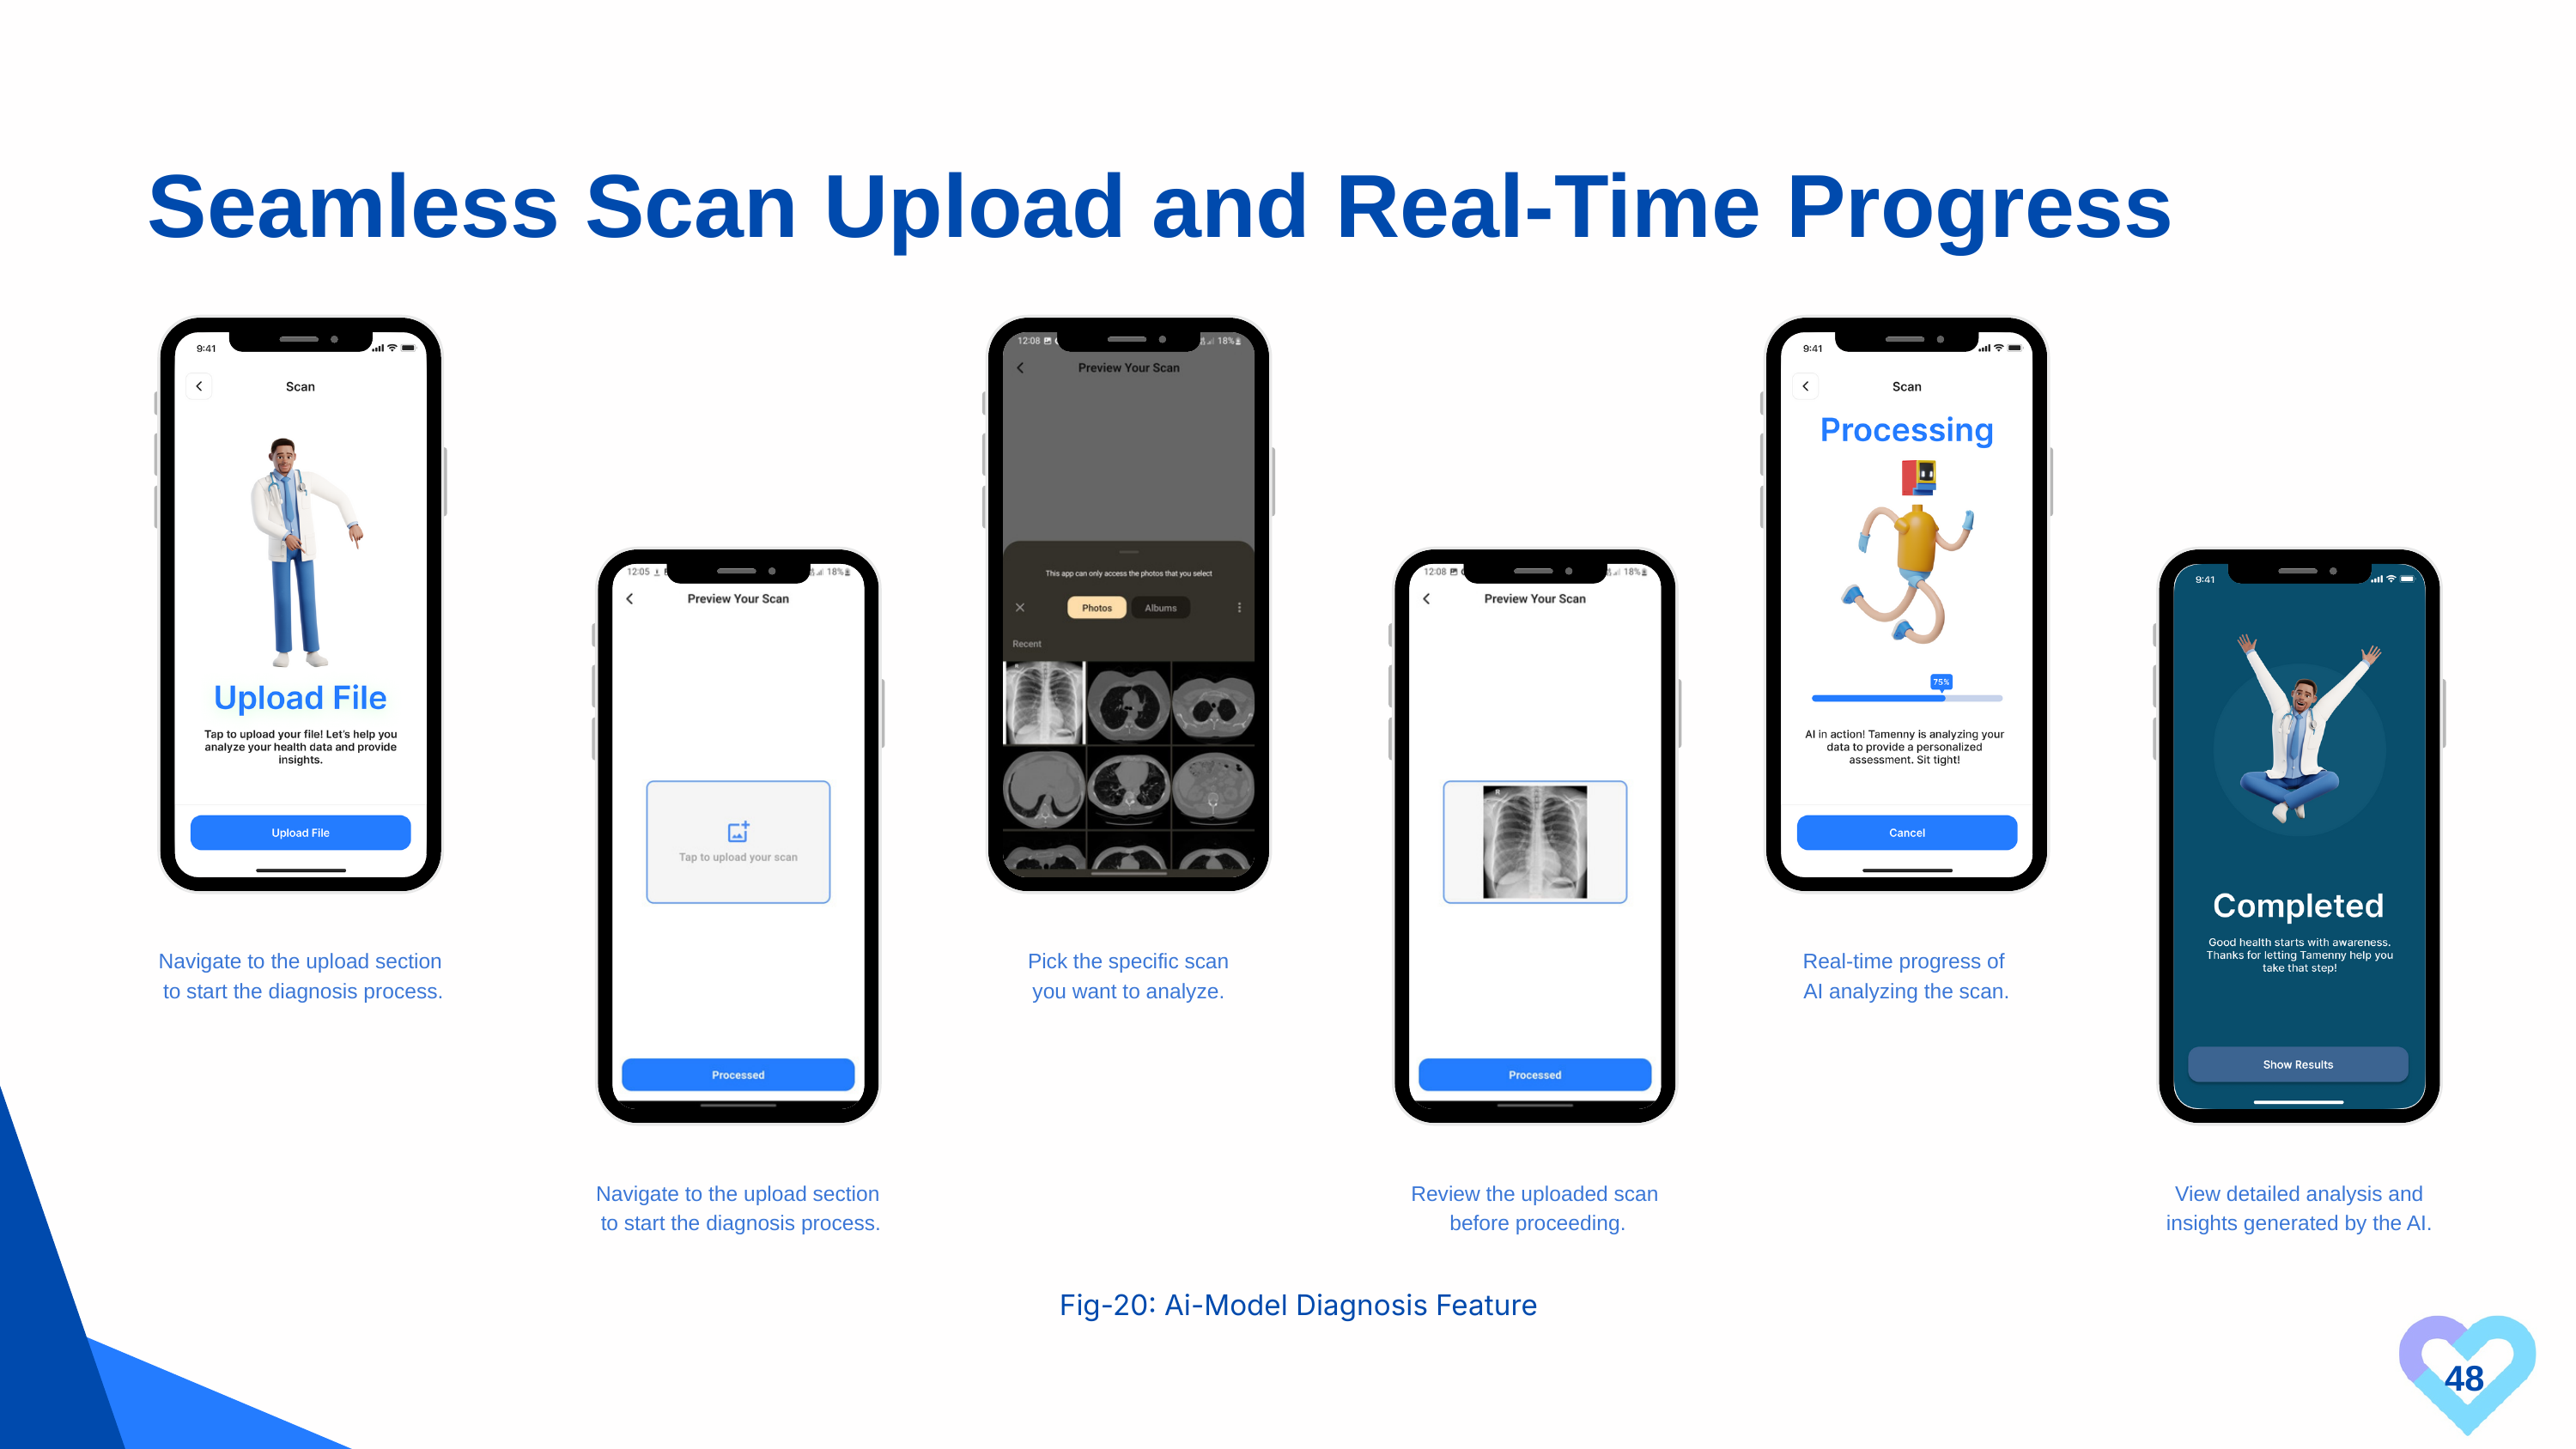

Seamless Scan Upload and Real-Time Progress

Navigate to the upload section
 to start the diagnosis process.
Pick the specific scan
you want to analyze.
Real-time progress of
AI analyzing the scan.
Navigate to the upload section
 to start the diagnosis process.
Review the uploaded scan
 before proceeding.
View detailed analysis and
insights generated by the AI.

Fig-20: Ai-Model Diagnosis Feature
48